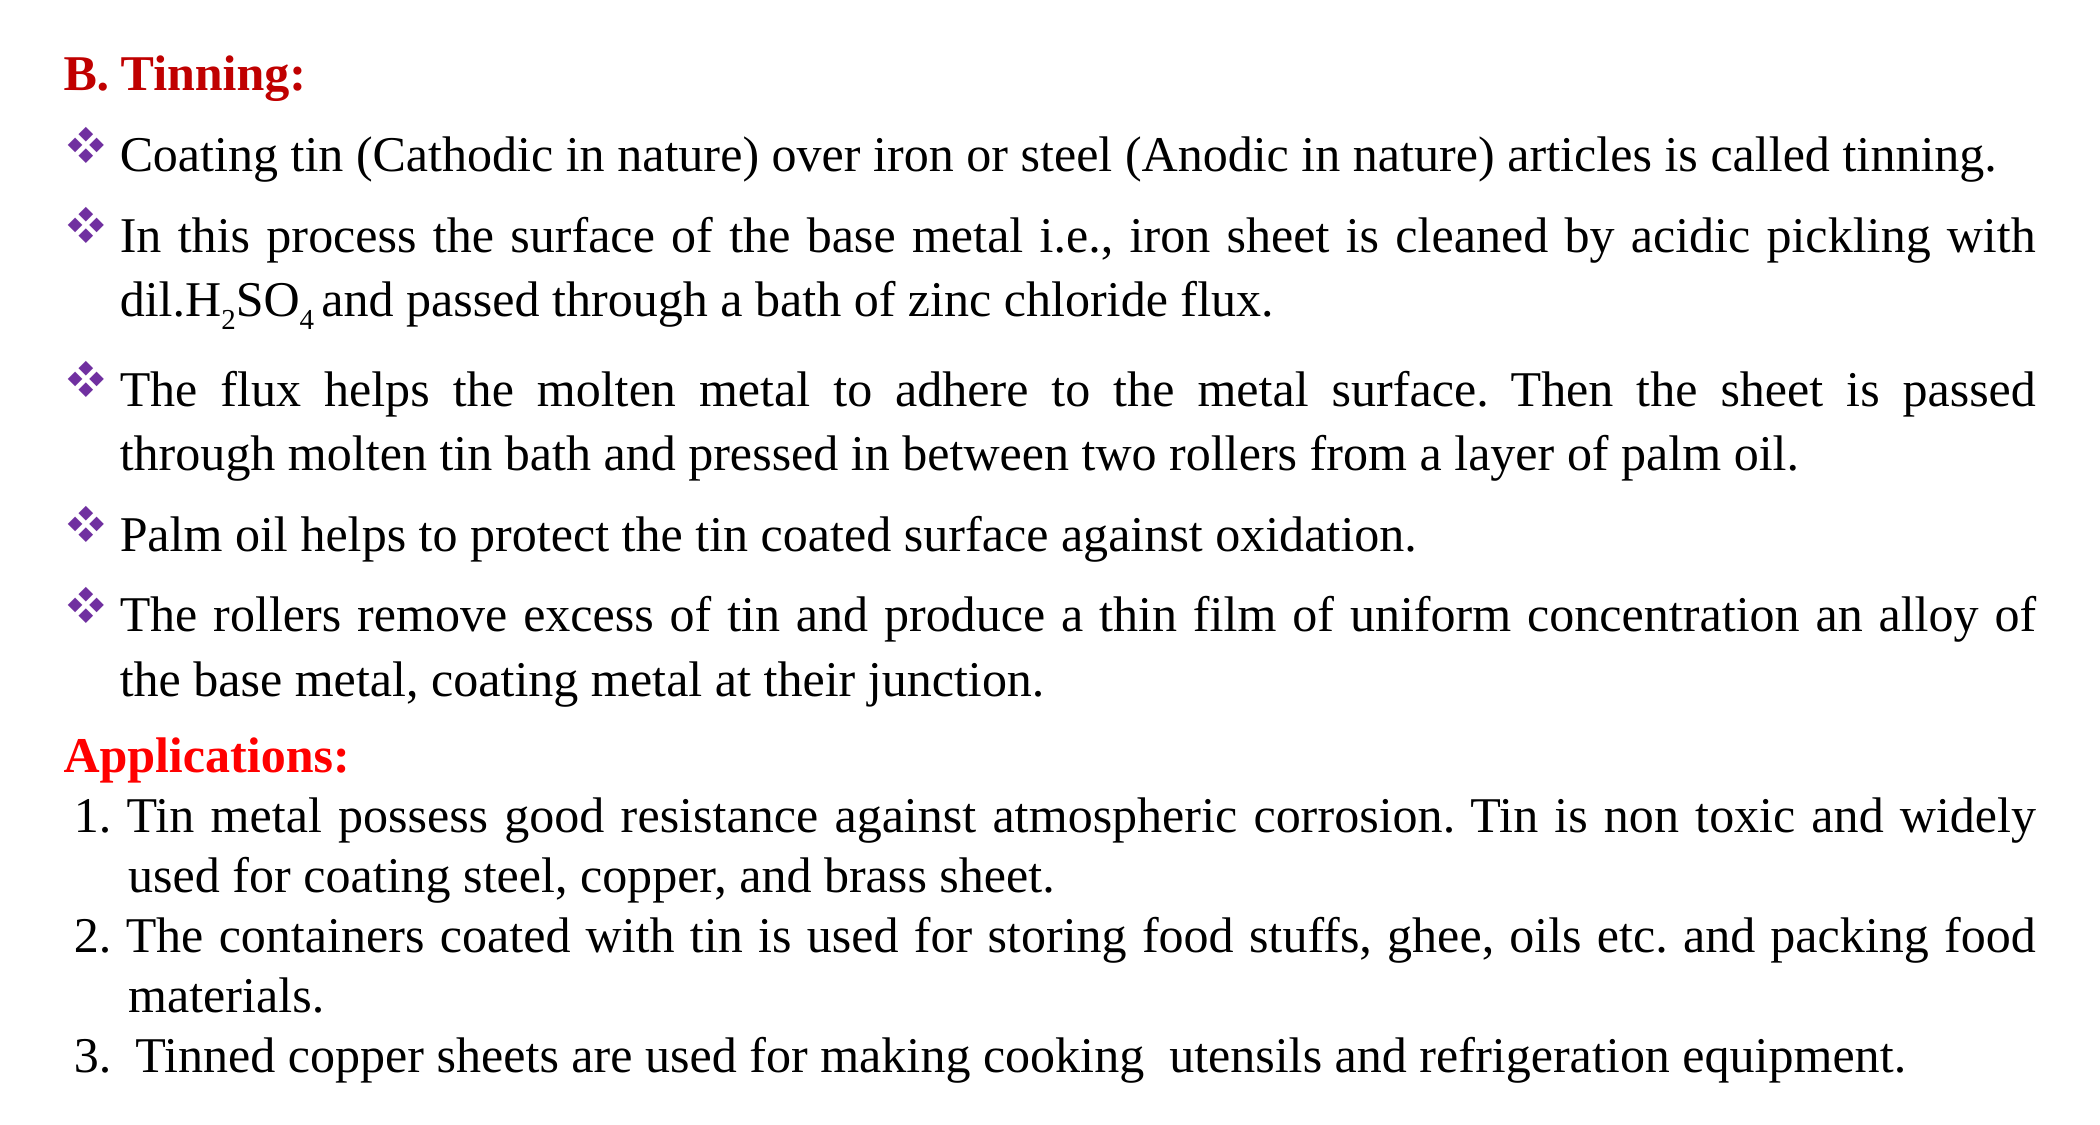

B. Tinning:
Coating tin (Cathodic in nature) over iron or steel (Anodic in nature) articles is called tinning.
In this process the surface of the base metal i.e., iron sheet is cleaned by acidic pickling with dil.H2SO4 and passed through a bath of zinc chloride flux.
The flux helps the molten metal to adhere to the metal surface. Then the sheet is passed through molten tin bath and pressed in between two rollers from a layer of palm oil.
Palm oil helps to protect the tin coated surface against oxidation.
The rollers remove excess of tin and produce a thin film of uniform concentration an alloy of the base metal, coating metal at their junction.
Applications:
1. Tin metal possess good resistance against atmospheric corrosion. Tin is non toxic and widely used for coating steel, copper, and brass sheet.
2. The containers coated with tin is used for storing food stuffs, ghee, oils etc. and packing food materials.
3.  Tinned copper sheets are used for making cooking  utensils and refrigeration equipment.